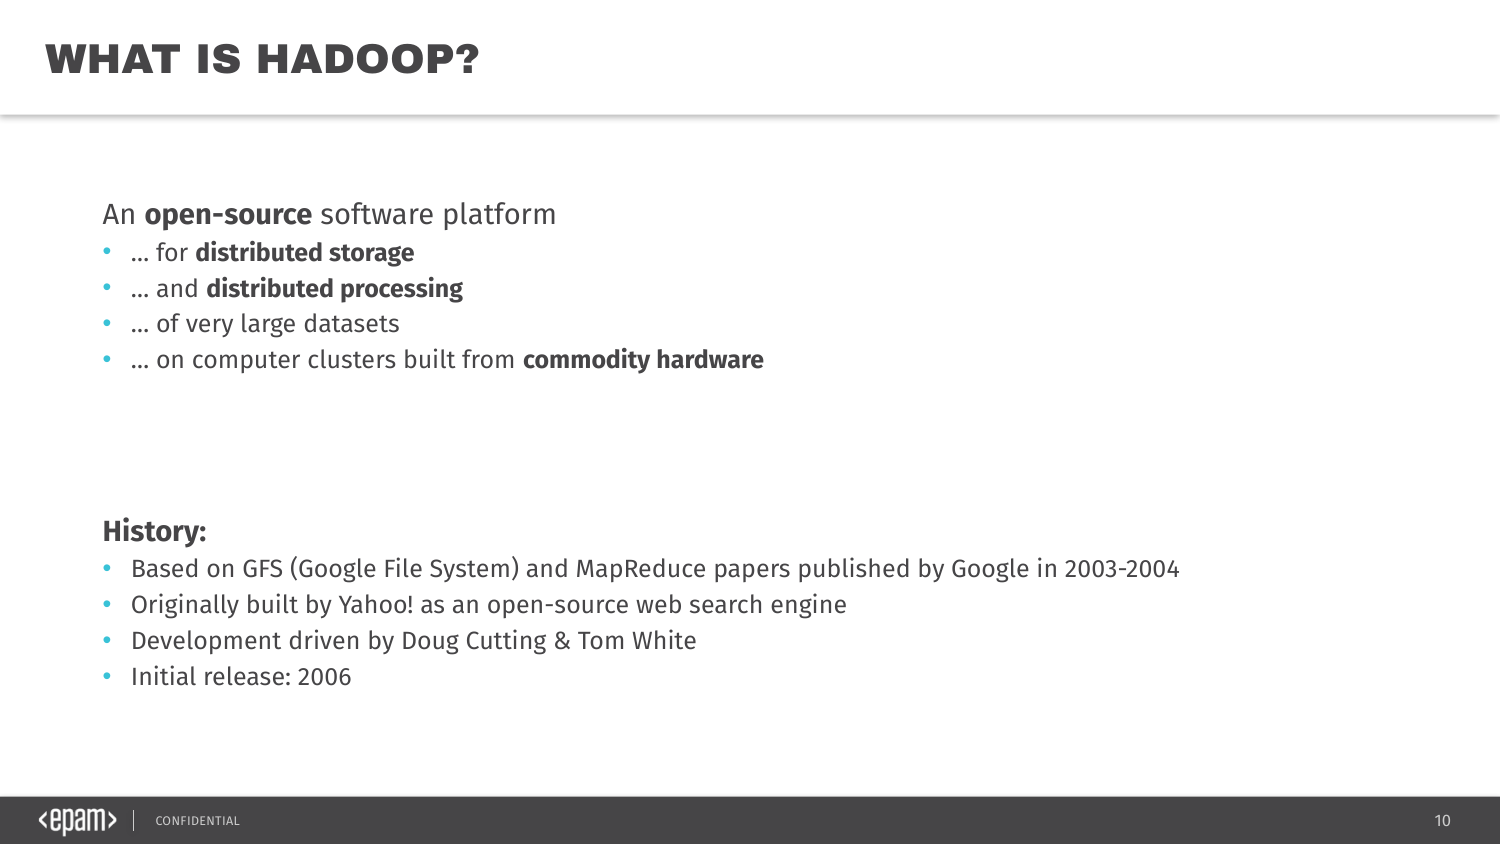

What is Hadoop?

An open-source software platform
… for distributed storage
… and distributed processing
… of very large datasets
… on computer clusters built from commodity hardware
History:
Based on GFS (Google File System) and MapReduce papers published by Google in 2003-2004
Originally built by Yahoo! as an open-source web search engine
Development driven by Doug Cutting & Tom White
Initial release: 2006